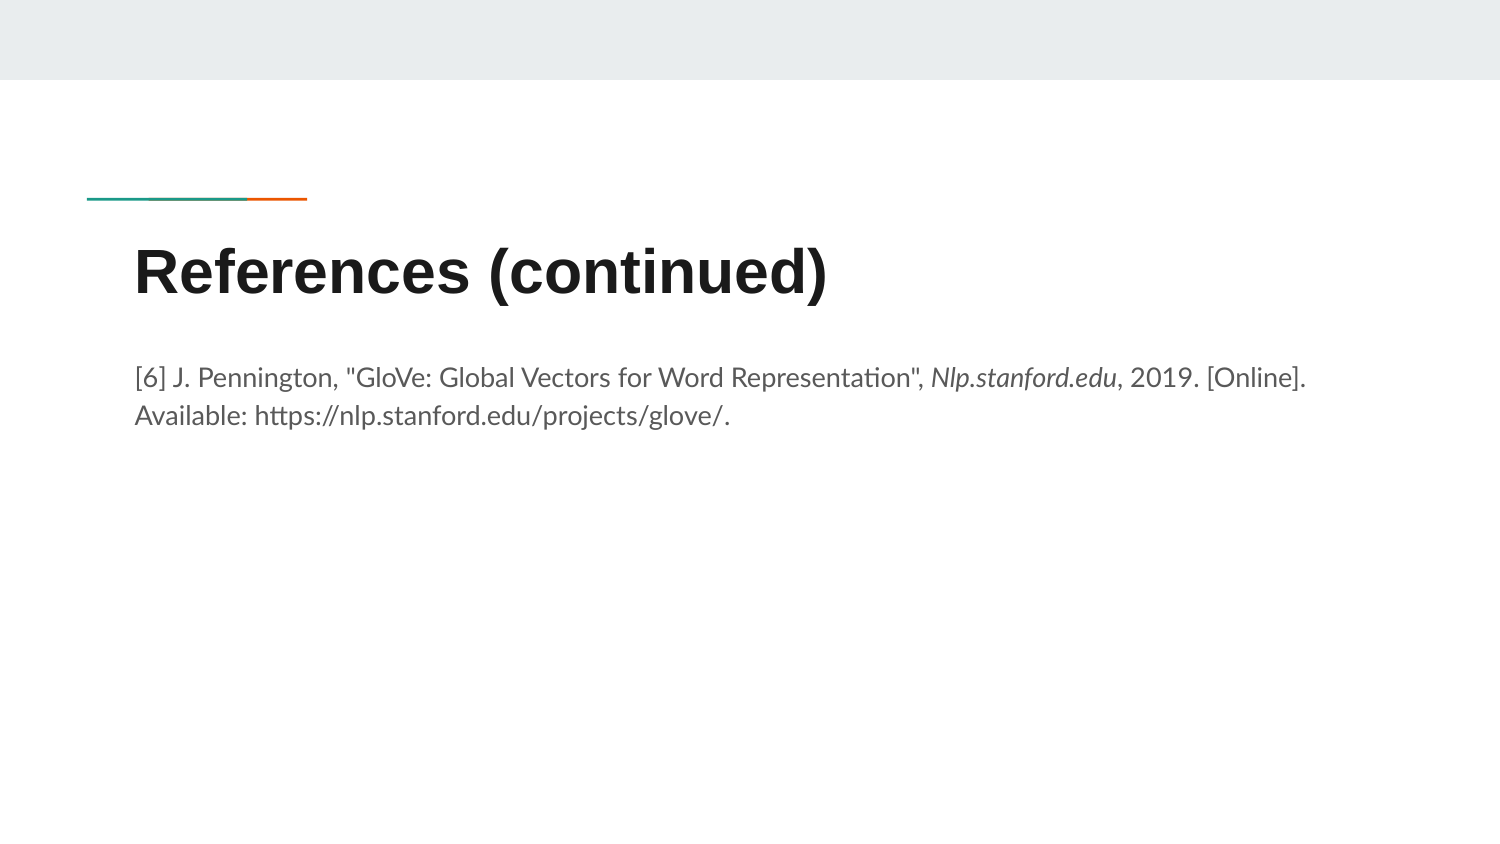

# References (continued)
[6] J. Pennington, "GloVe: Global Vectors for Word Representation", Nlp.stanford.edu, 2019. [Online]. Available: https://nlp.stanford.edu/projects/glove/.